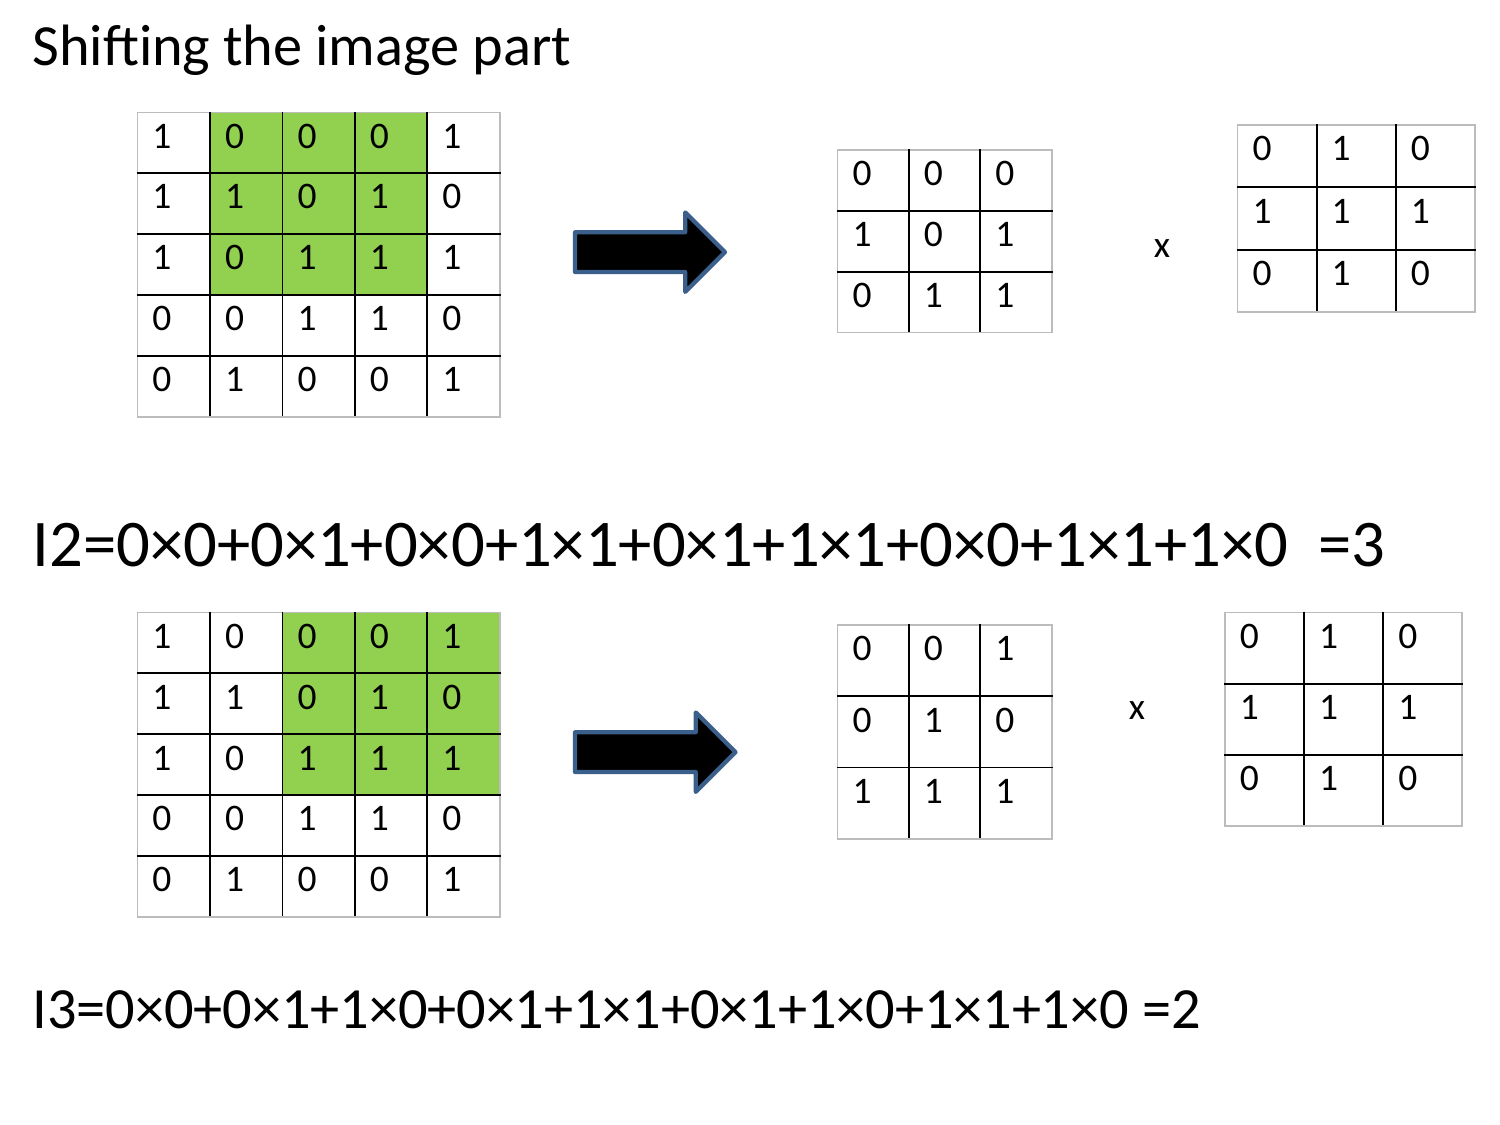

Shifting the image part

I2=0×0+0×1+0×0+1×1+0×1+1×1+0×0+1×1+1×0  =3
| 1 | 0 | 0 | 0 | 1 |
| --- | --- | --- | --- | --- |
| 1 | 1 | 0 | 1 | 0 |
| 1 | 0 | 1 | 1 | 1 |
| 0 | 0 | 1 | 1 | 0 |
| 0 | 1 | 0 | 0 | 1 |
| 0 | 1 | 0 |
| --- | --- | --- |
| 1 | 1 | 1 |
| 0 | 1 | 0 |
| 0 | 0 | 0 |
| --- | --- | --- |
| 1 | 0 | 1 |
| 0 | 1 | 1 |

x
| 1 | 0 | 0 | 0 | 1 |
| --- | --- | --- | --- | --- |
| 1 | 1 | 0 | 1 | 0 |
| 1 | 0 | 1 | 1 | 1 |
| 0 | 0 | 1 | 1 | 0 |
| 0 | 1 | 0 | 0 | 1 |
| 0 | 1 | 0 |
| --- | --- | --- |
| 1 | 1 | 1 |
| 0 | 1 | 0 |
| 0 | 0 | 1 |
| --- | --- | --- |
| 0 | 1 | 0 |
| 1 | 1 | 1 |
x

I3=0×0+0×1+1×0+0×1+1×1+0×1+1×0+1×1+1×0 =2